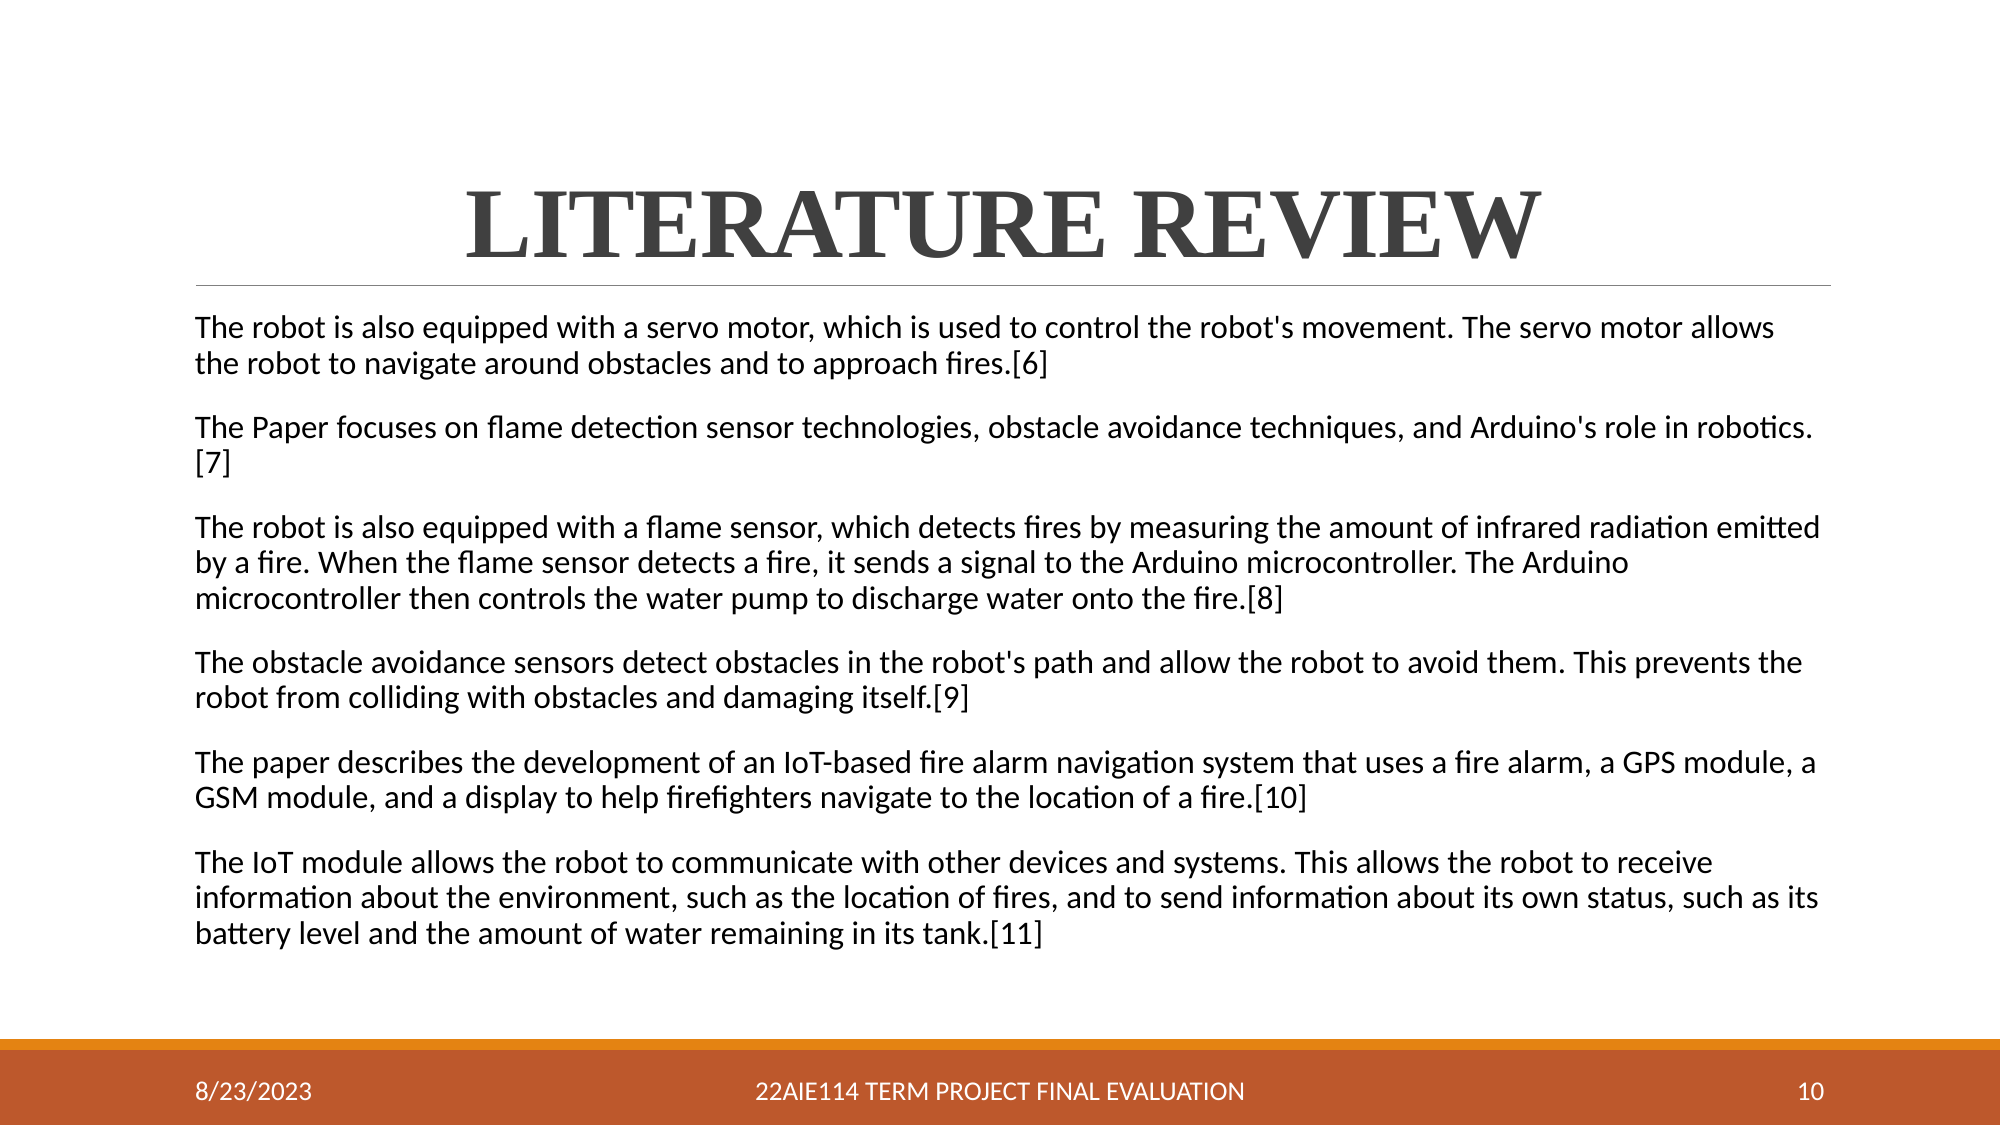

# LITERATURE REVIEW
The robot is also equipped with a servo motor, which is used to control the robot's movement. The servo motor allows the robot to navigate around obstacles and to approach fires.[6]
The Paper focuses on flame detection sensor technologies, obstacle avoidance techniques, and Arduino's role in robotics.[7]
The robot is also equipped with a flame sensor, which detects fires by measuring the amount of infrared radiation emitted by a fire. When the flame sensor detects a fire, it sends a signal to the Arduino microcontroller. The Arduino microcontroller then controls the water pump to discharge water onto the fire.[8]
The obstacle avoidance sensors detect obstacles in the robot's path and allow the robot to avoid them. This prevents the robot from colliding with obstacles and damaging itself.[9]
The paper describes the development of an IoT-based fire alarm navigation system that uses a fire alarm, a GPS module, a GSM module, and a display to help firefighters navigate to the location of a fire.[10]
The IoT module allows the robot to communicate with other devices and systems. This allows the robot to receive information about the environment, such as the location of fires, and to send information about its own status, such as its battery level and the amount of water remaining in its tank.[11]

8/23/2023
22AIE114 Term Project Final Evaluation
10